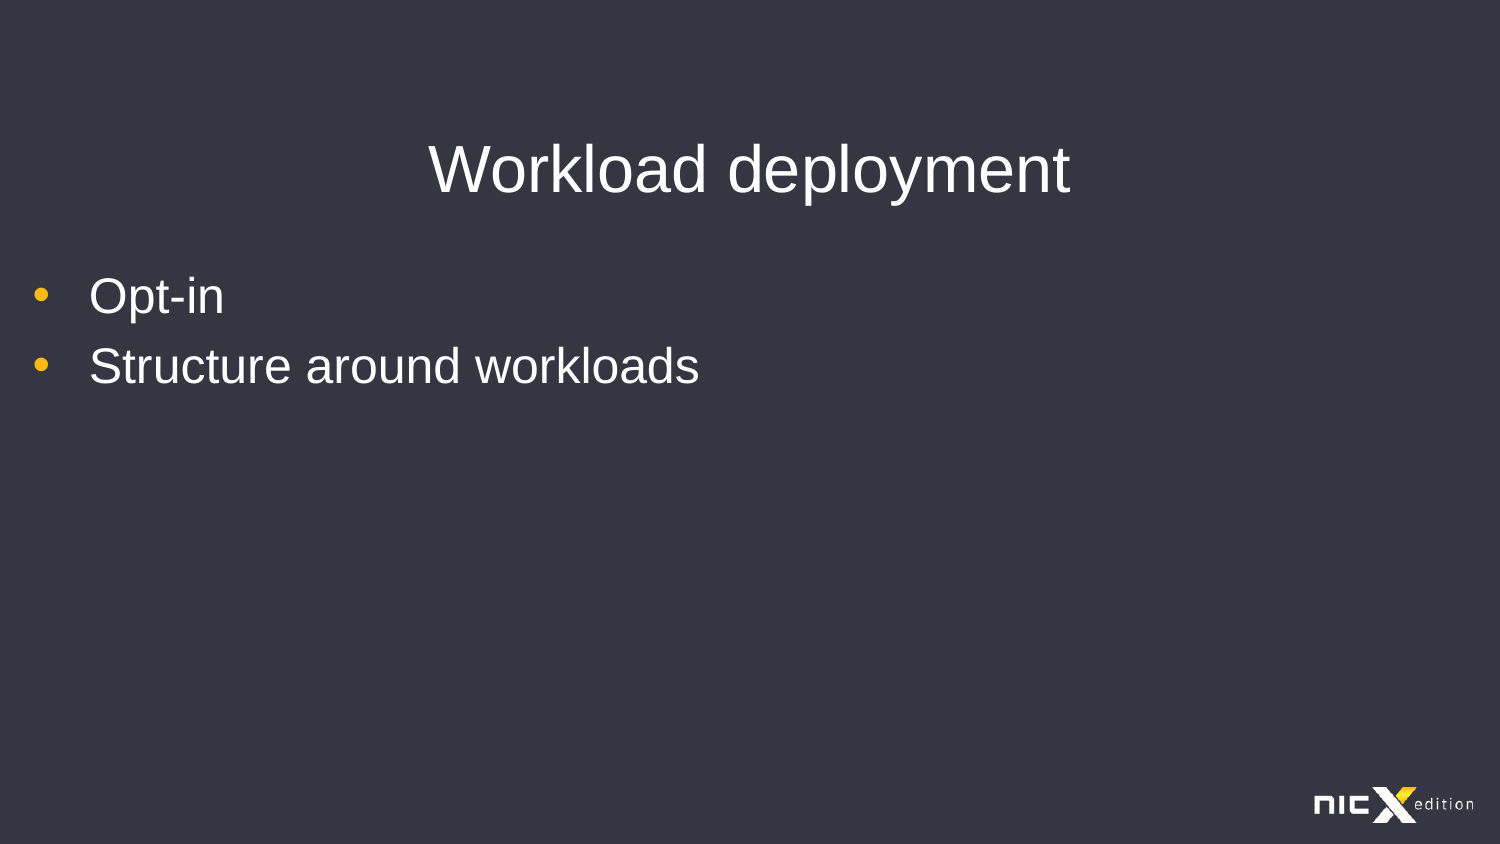

# Workload deployment
Opt-in
Structure around workloads